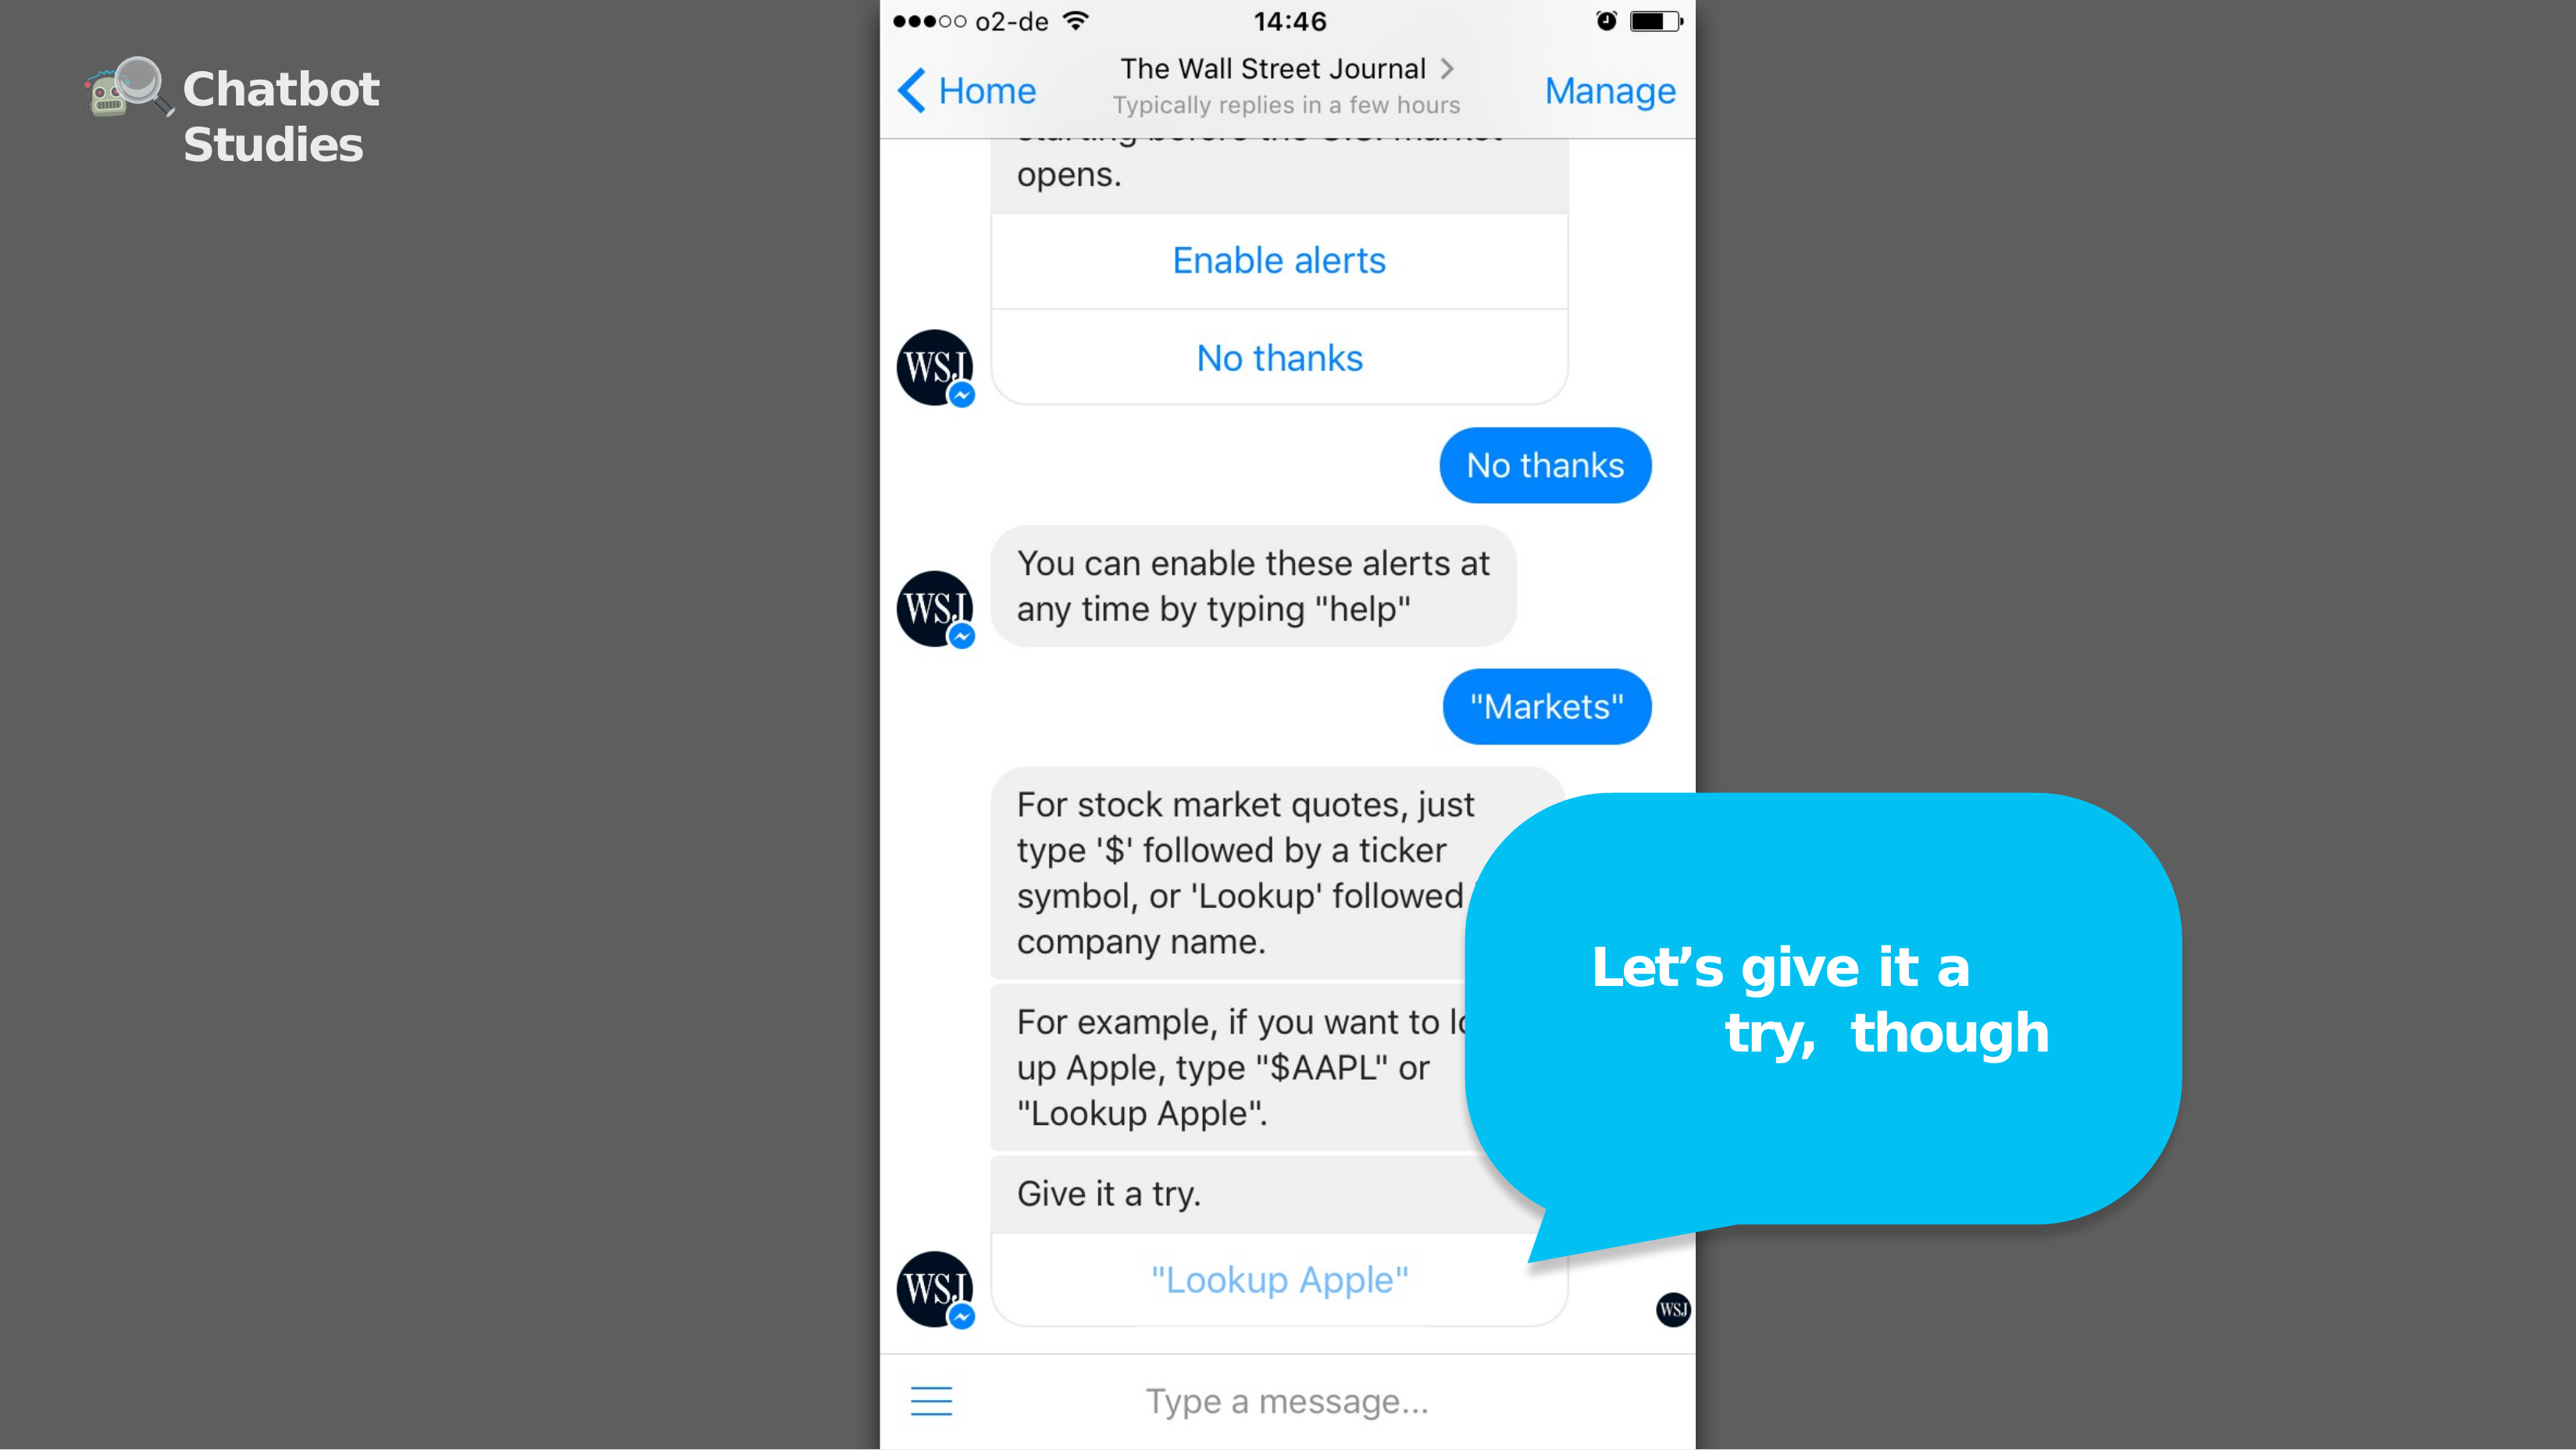

Chatbot Studies

Let’s give it a try,  though